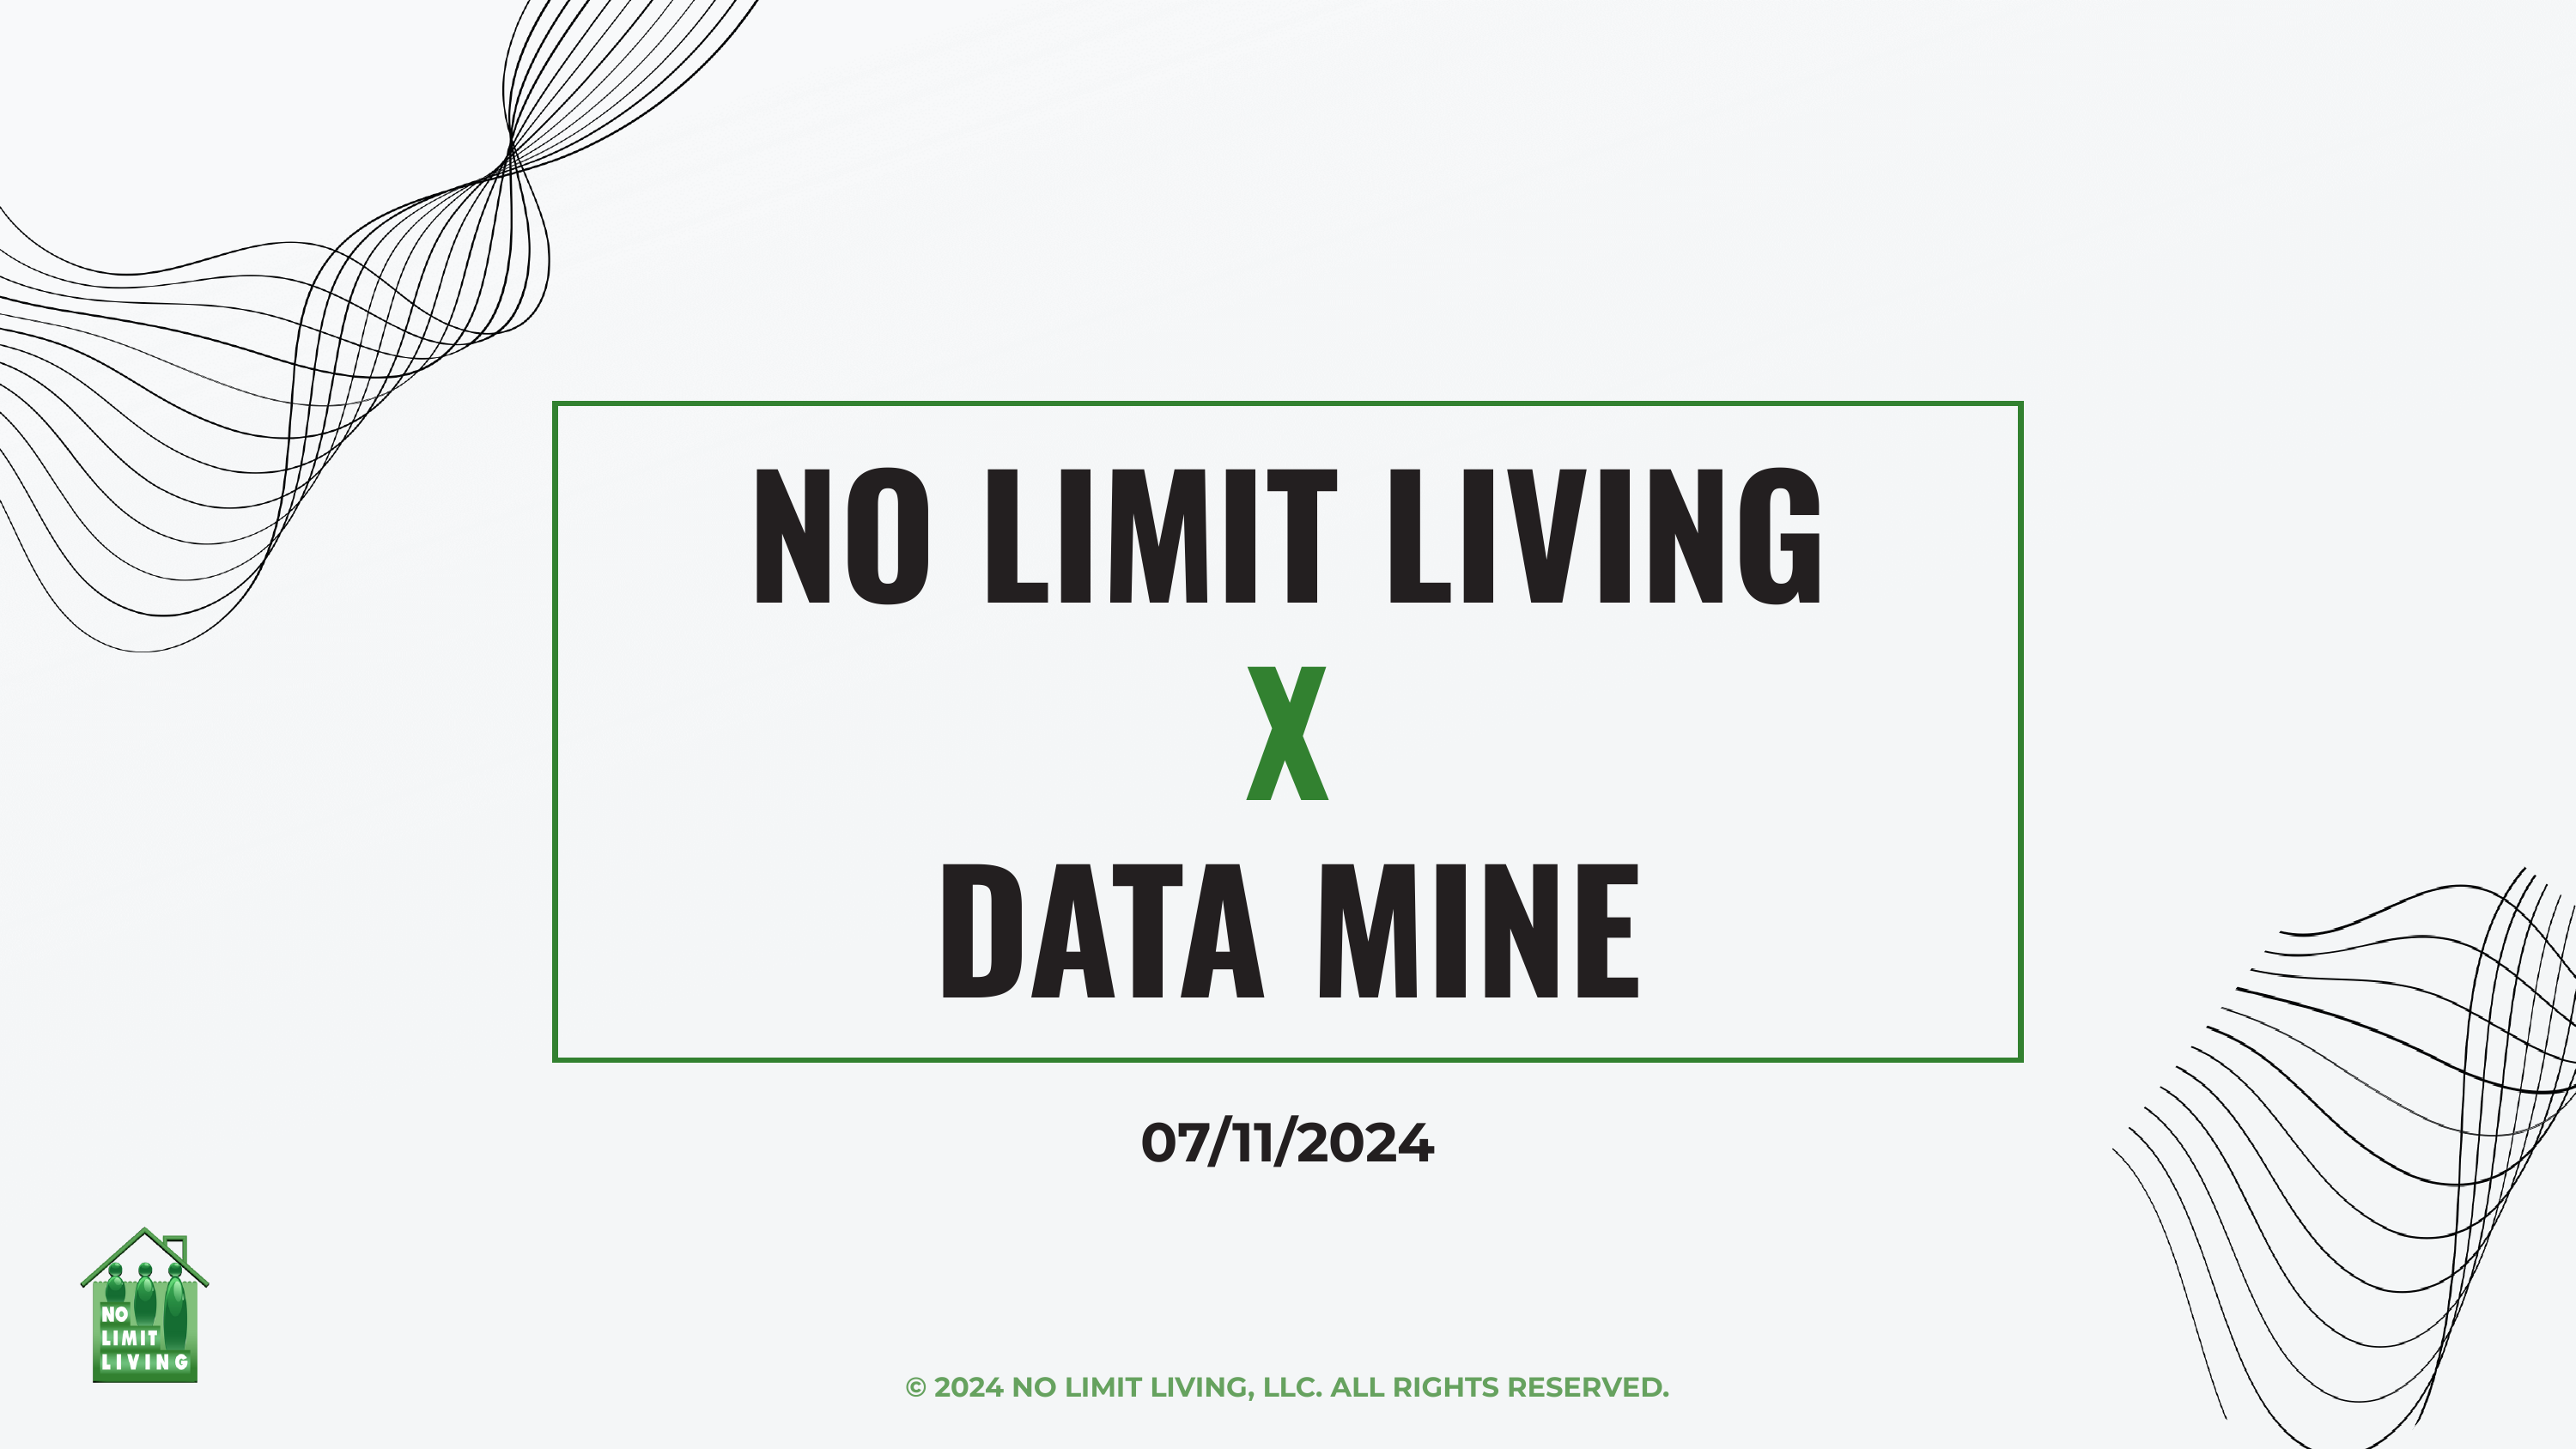

NO LIMIT LIVING
X
DATA MINE

07/11/2024

© 2024 NO LIMIT LIVING, LLC. ALL RIGHTS RESERVED.